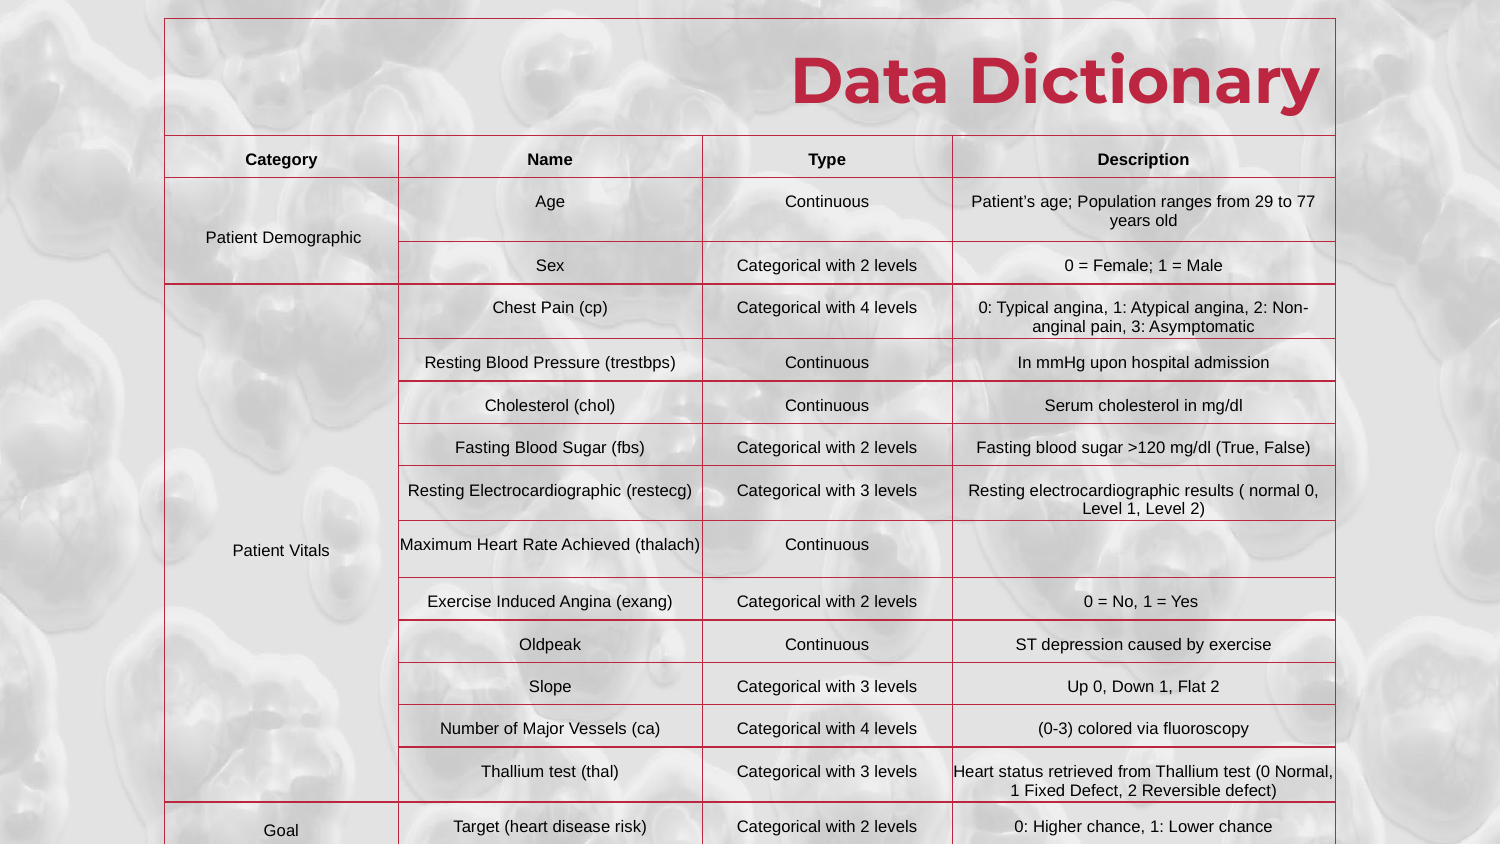

| Data Dictionary |  |  |  |
| --- | --- | --- | --- |
| Category | Name | Type | Description |
| Patient Demographic | Age | Continuous | Patient’s age; Population ranges from 29 to 77 years old |
|  | Sex | Categorical with 2 levels | 0 = Female; 1 = Male |
| Patient Vitals | Chest Pain (cp) | Categorical with 4 levels | 0: Typical angina, 1: Atypical angina, 2: Non-anginal pain, 3: Asymptomatic |
|  | Resting Blood Pressure (trestbps) | Continuous | In mmHg upon hospital admission |
|  | Cholesterol (chol) | Continuous | Serum cholesterol in mg/dl |
|  | Fasting Blood Sugar (fbs) | Categorical with 2 levels | Fasting blood sugar >120 mg/dl (True, False) |
|  | Resting Electrocardiographic (restecg) | Categorical with 3 levels | Resting electrocardiographic results ( normal 0, Level 1, Level 2) |
|  | Maximum Heart Rate Achieved (thalach) | Continuous |  |
|  | Exercise Induced Angina (exang) | Categorical with 2 levels | 0 = No, 1 = Yes |
|  | Oldpeak | Continuous | ST depression caused by exercise |
|  | Slope | Categorical with 3 levels | Up 0, Down 1, Flat 2 |
|  | Number of Major Vessels (ca) | Categorical with 4 levels | (0-3) colored via fluoroscopy |
|  | Thallium test (thal) | Categorical with 3 levels | Heart status retrieved from Thallium test (0 Normal, 1 Fixed Defect, 2 Reversible defect) |
| Goal | Target (heart disease risk) | Categorical with 2 levels | 0: Higher chance, 1: Lower chance |